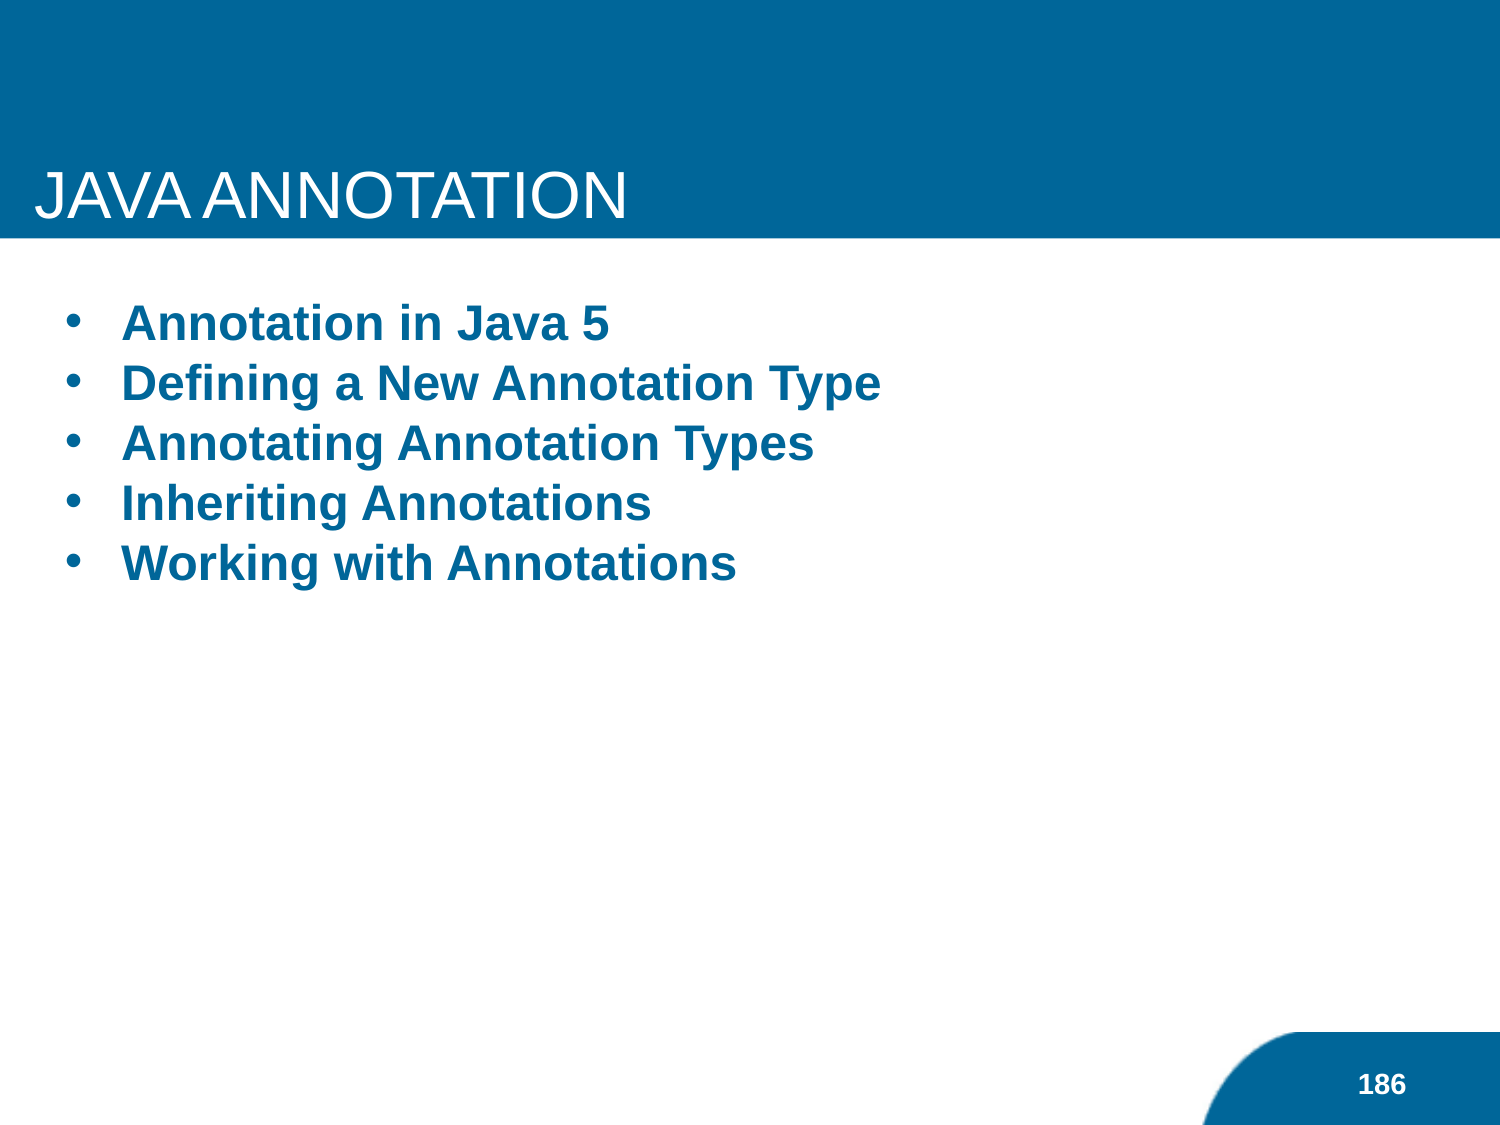

Java Annotation
Annotation in Java 5
Defining a New Annotation Type
Annotating Annotation Types
Inheriting Annotations
Working with Annotations
186